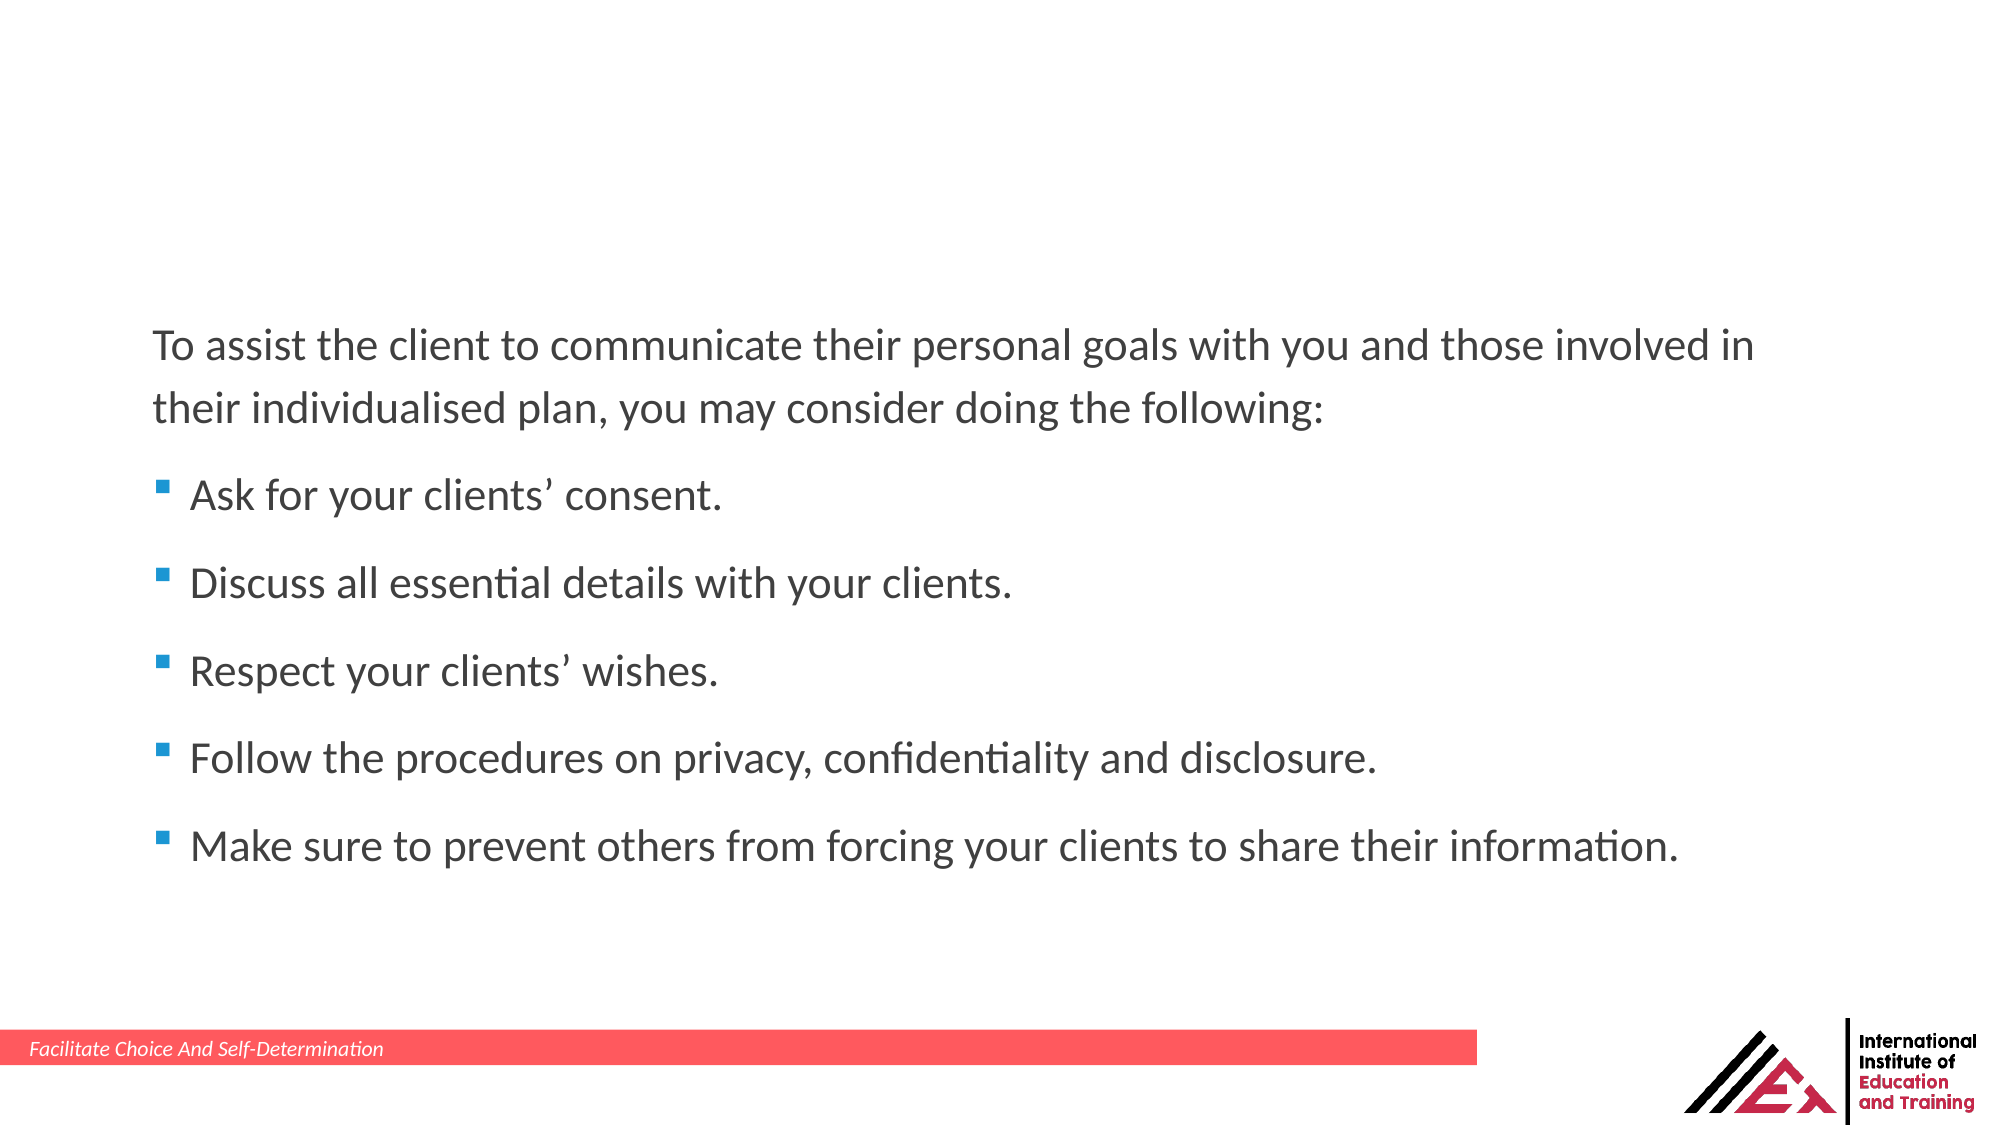

To assist the client to communicate their personal goals with you and those involved in their individualised plan, you may consider doing the following:
Ask for your clients’ consent.
Discuss all essential details with your clients.
Respect your clients’ wishes.
Follow the procedures on privacy, confidentiality and disclosure.
Make sure to prevent others from forcing your clients to share their information.
Facilitate Choice And Self-Determination